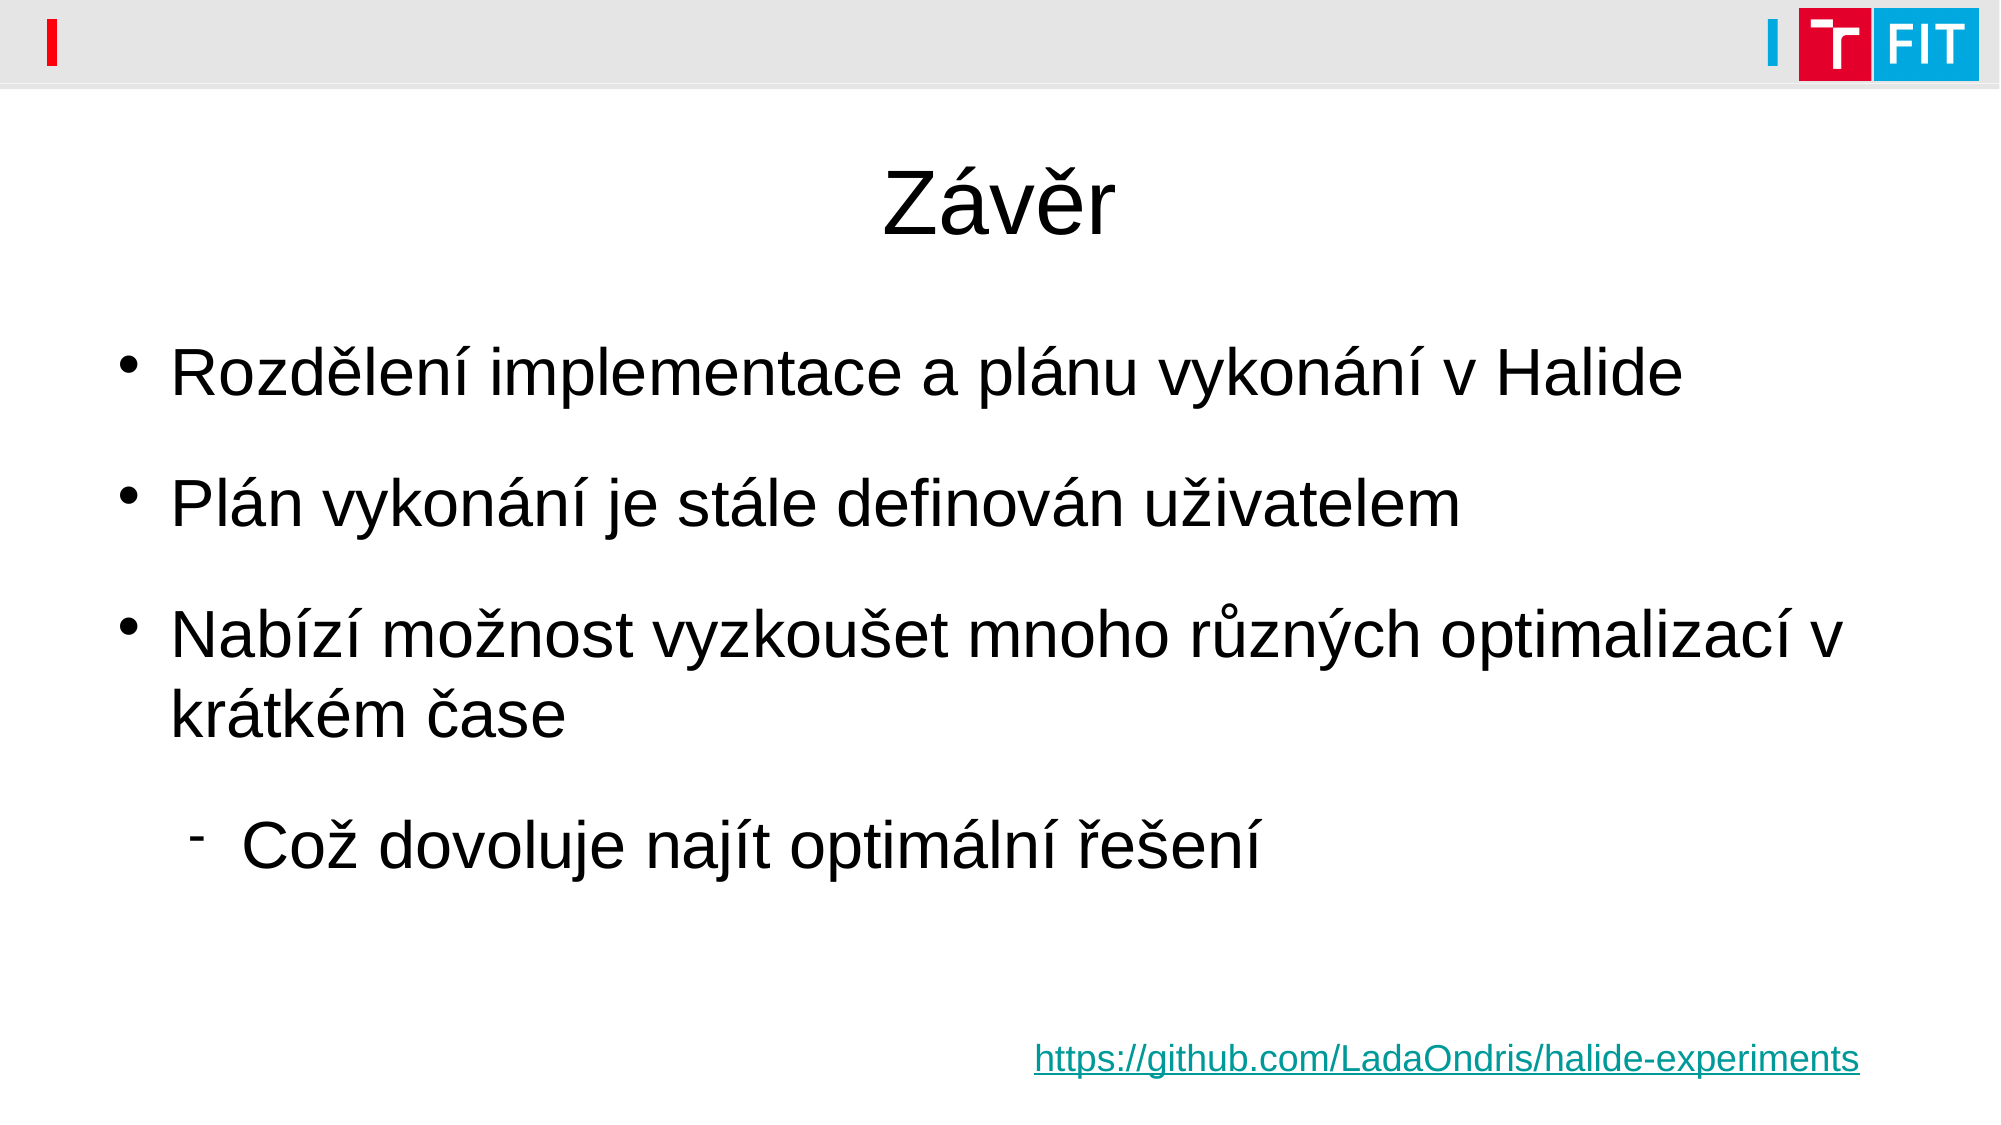

# Závěr
Rozdělení implementace a plánu vykonání v Halide
Plán vykonání je stále definován uživatelem
Nabízí možnost vyzkoušet mnoho různých optimalizací v krátkém čase
Což dovoluje najít optimální řešení
https://github.com/LadaOndris/halide-experiments